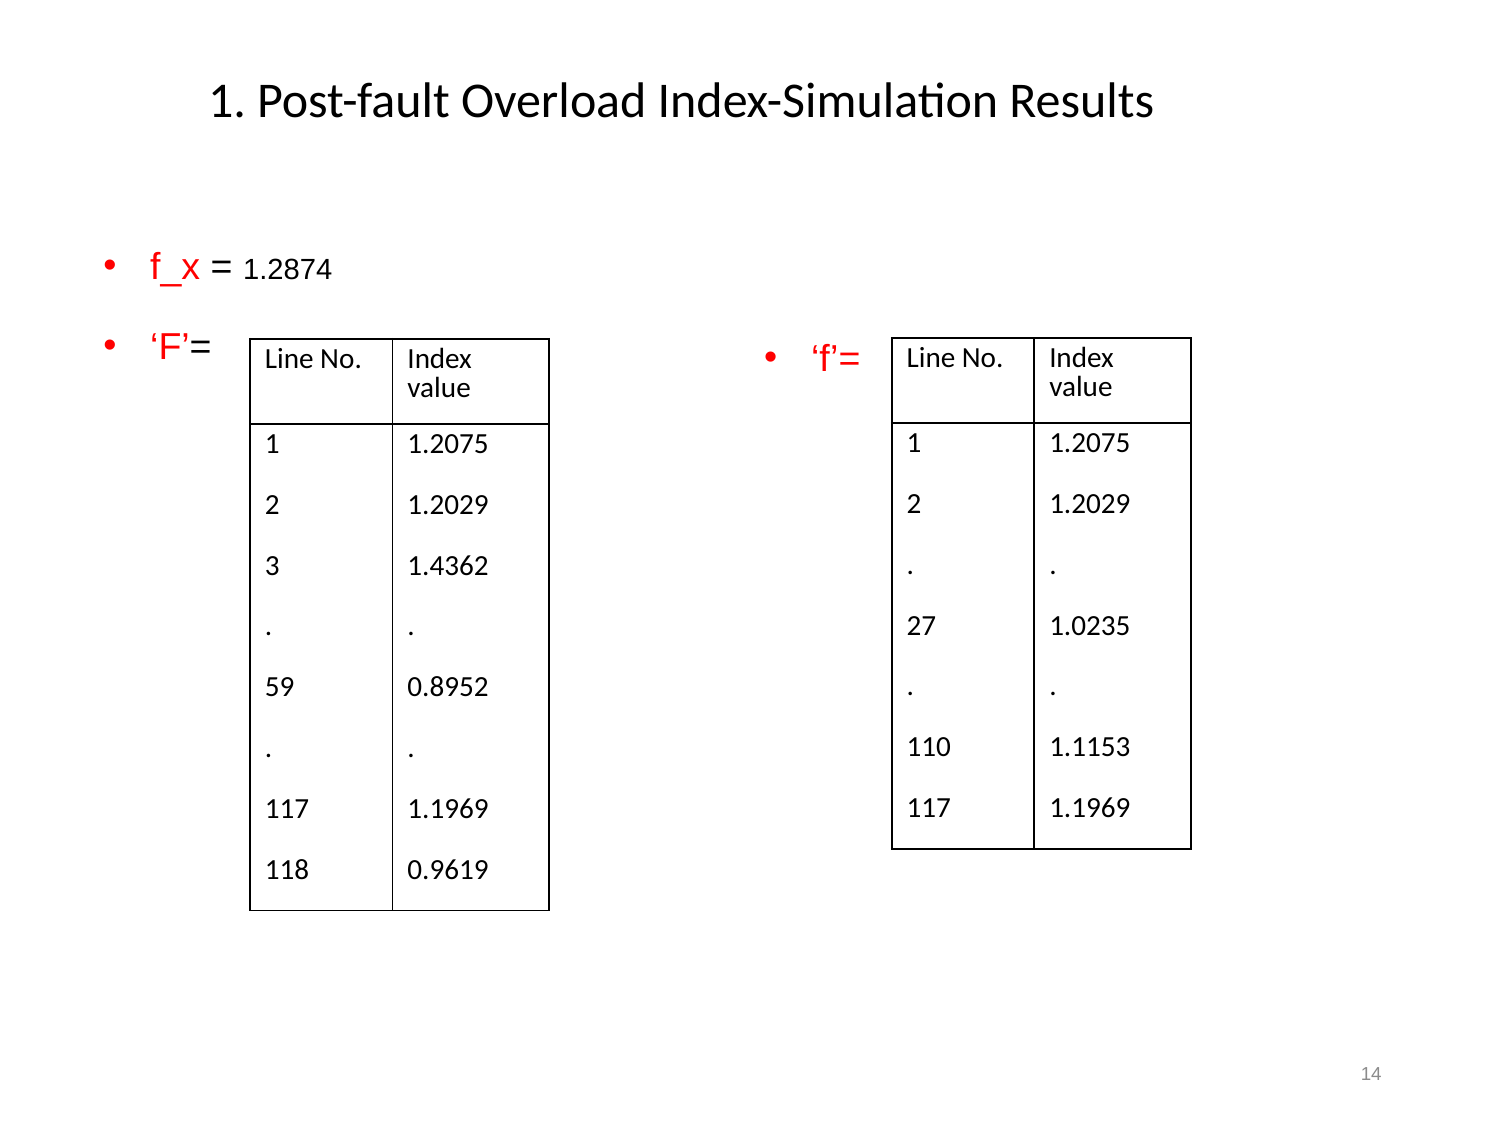

# 1. Post-fault Overload Index-Simulation Results

f_x = 1.2874

‘F’=
‘f’=
| Line No. | Index value |
| --- | --- |
| 1 | 1.2075 |
| 2 | 1.2029 |
| . | . |
| 27 | 1.0235 |
| . | . |
| 110 | 1.1153 |
| 117 | 1.1969 |
| Line No. | Index value |
| --- | --- |
| 1 | 1.2075 |
| 2 | 1.2029 |
| 3 | 1.4362 |
| . | . |
| 59 | 0.8952 |
| . | . |
| 117 | 1.1969 |
| 118 | 0.9619 |
14